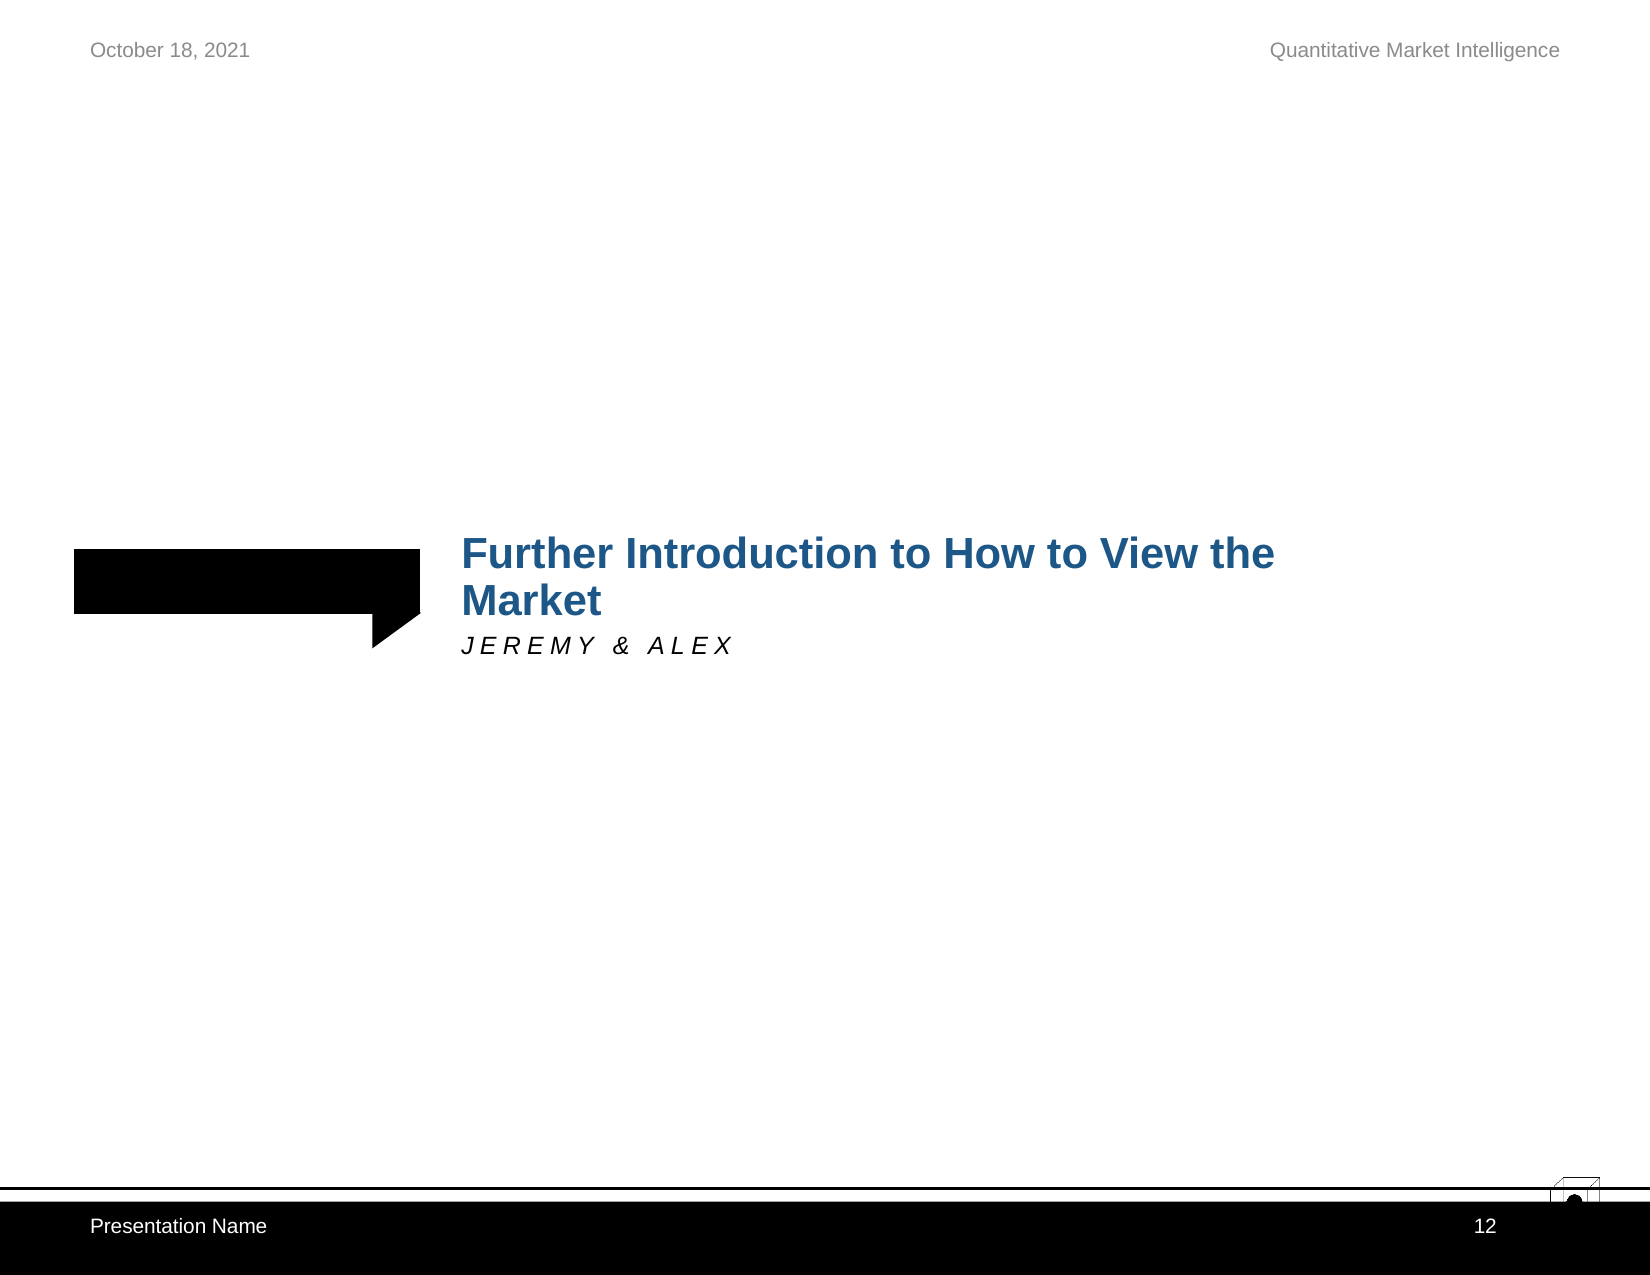

October 18, 2021
# Further Introduction to How to View the Market

JEREMY & ALEX
12